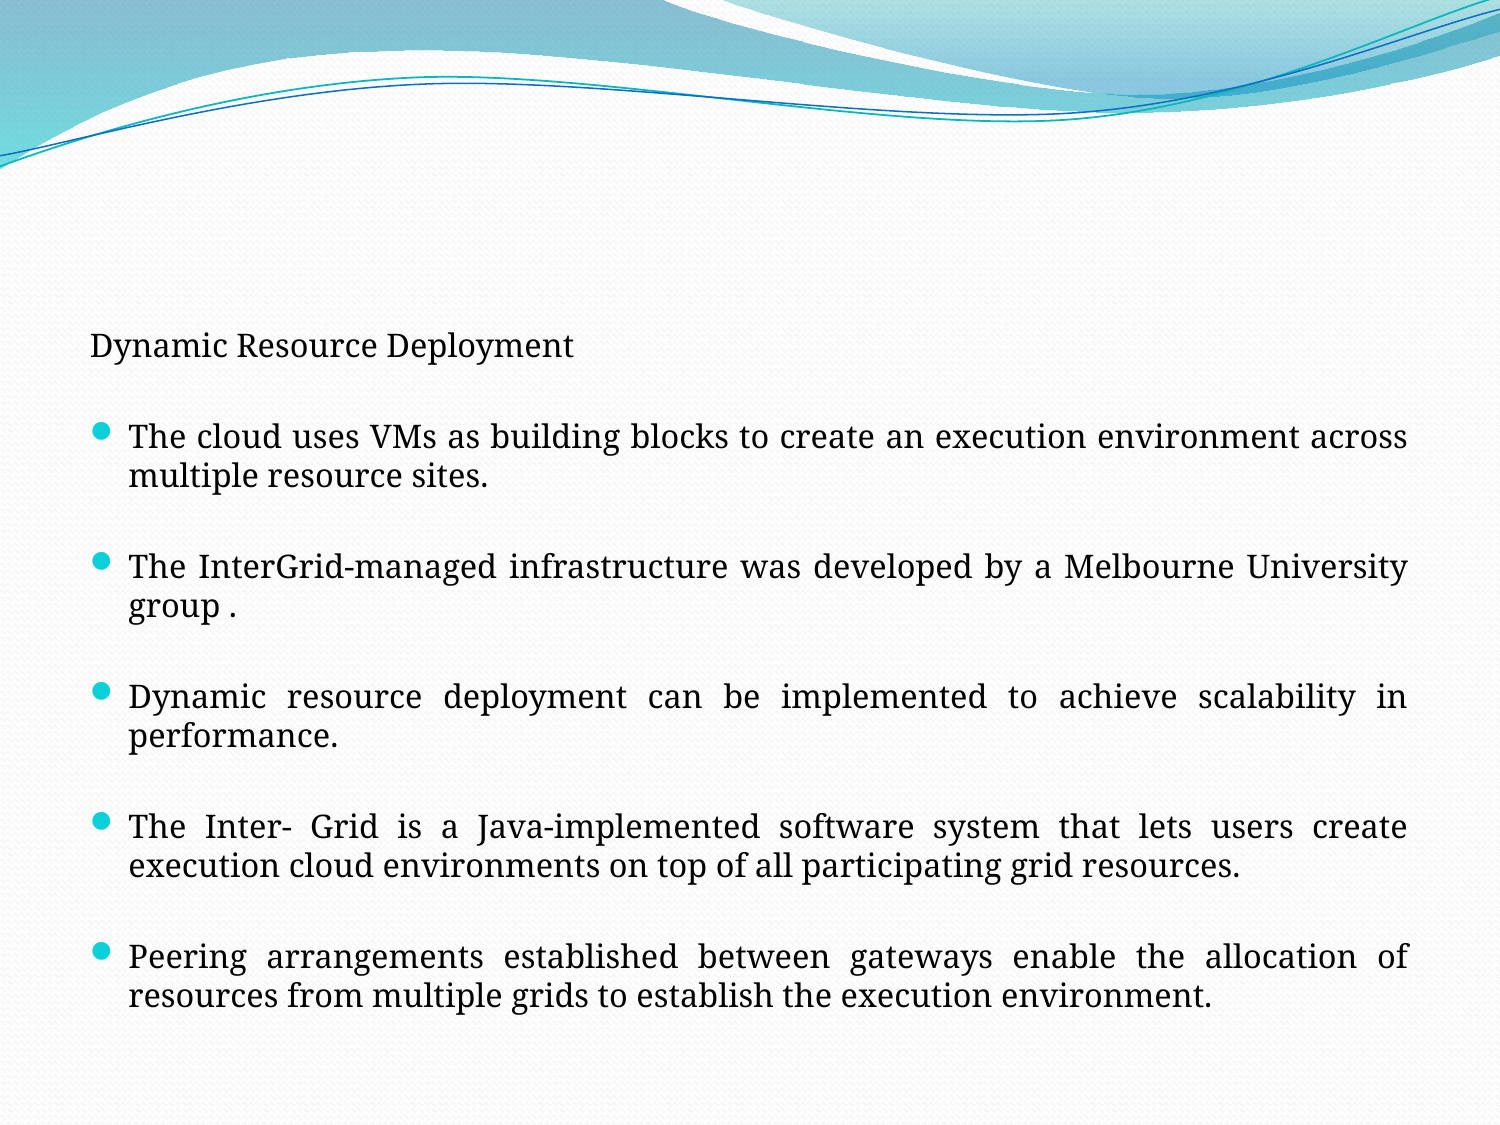

#
Dynamic Resource Deployment

The cloud uses VMs as building blocks to create an execution environment across multiple resource sites.

The InterGrid-managed infrastructure was developed by a Melbourne University group .

Dynamic resource deployment can be implemented to achieve scalability in performance.

The Inter- Grid is a Java-implemented software system that lets users create execution cloud environments on top of all participating grid resources.

Peering arrangements established between gateways enable the allocation of resources from multiple grids to establish the execution environment.